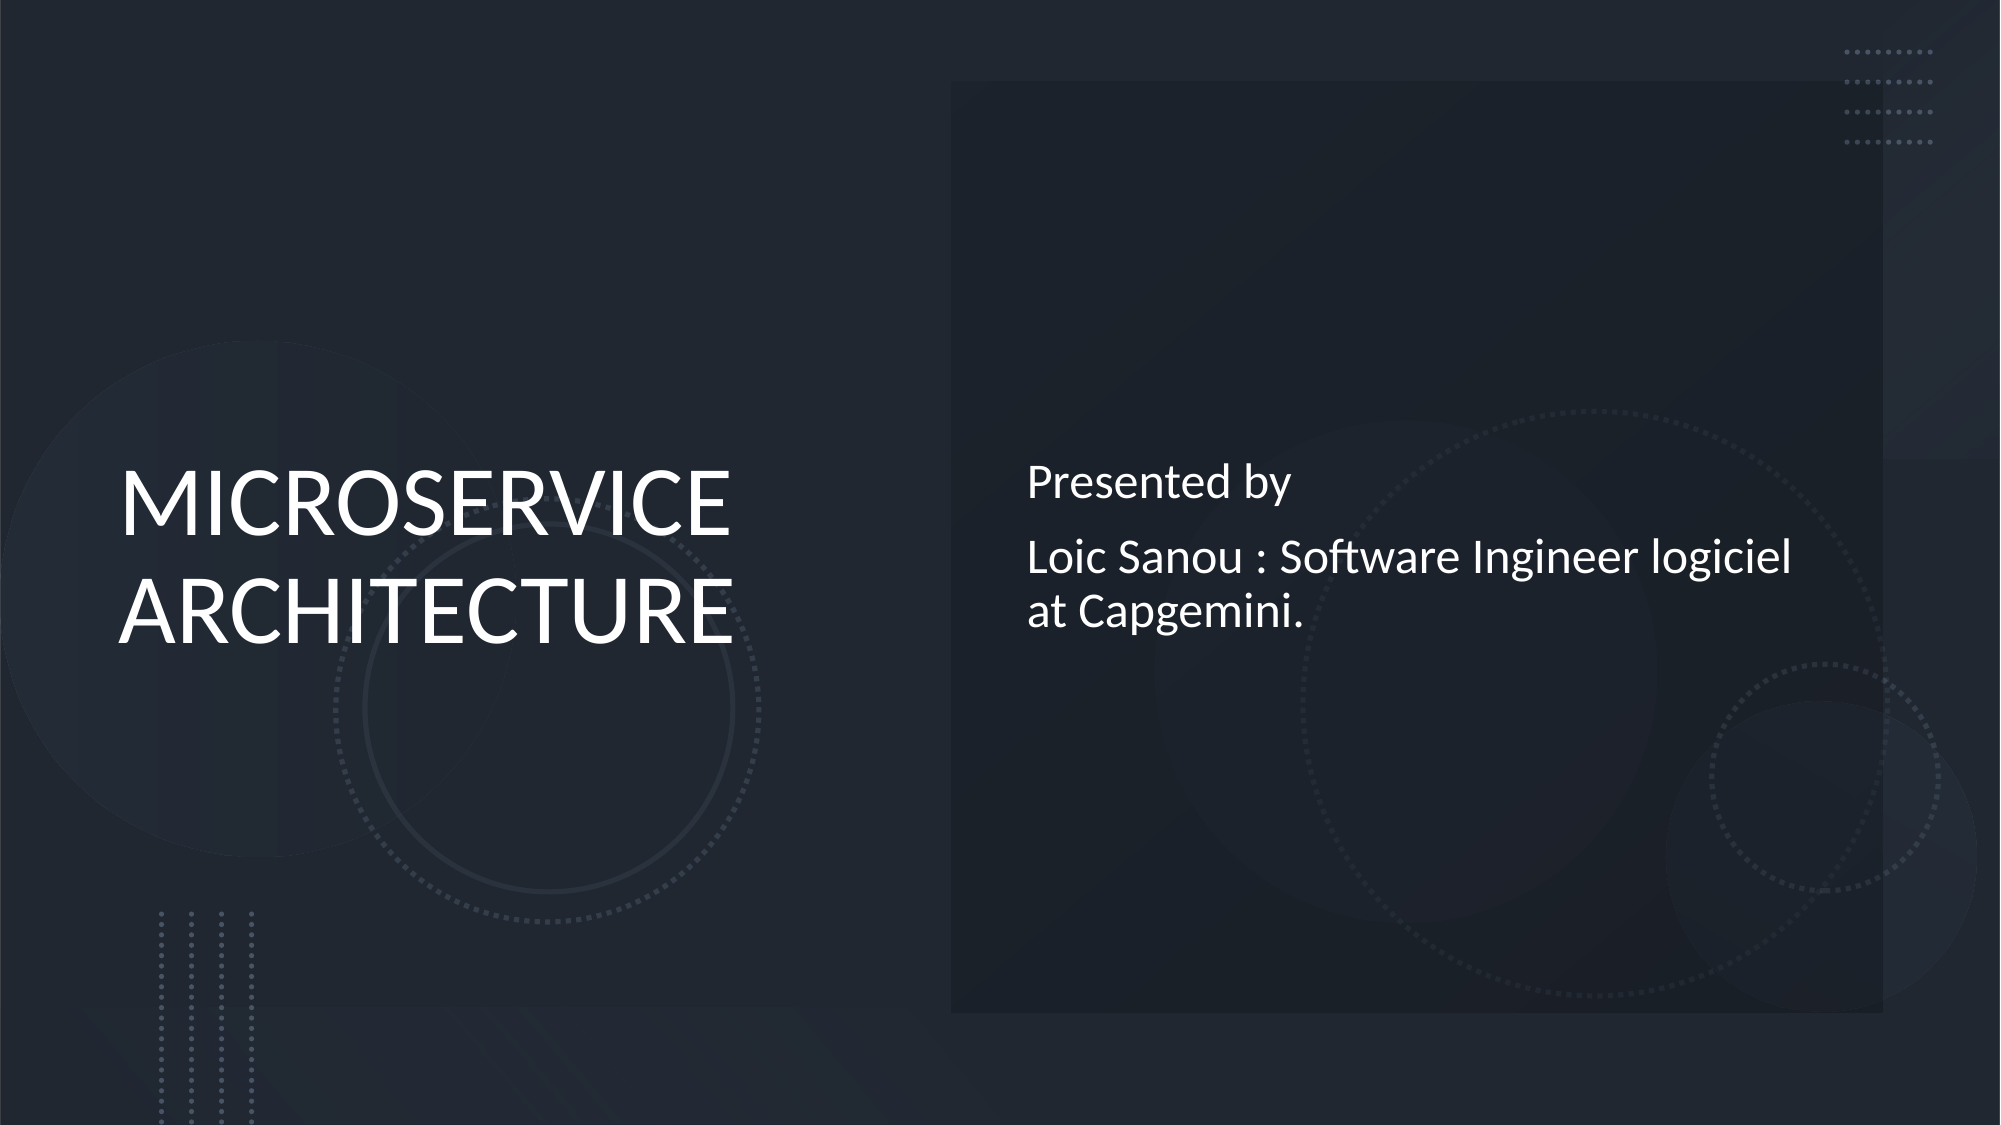

Presented by
Loic Sanou : Software Ingineer logiciel at Capgemini.
# MICROSERVICE ARCHITECTURE